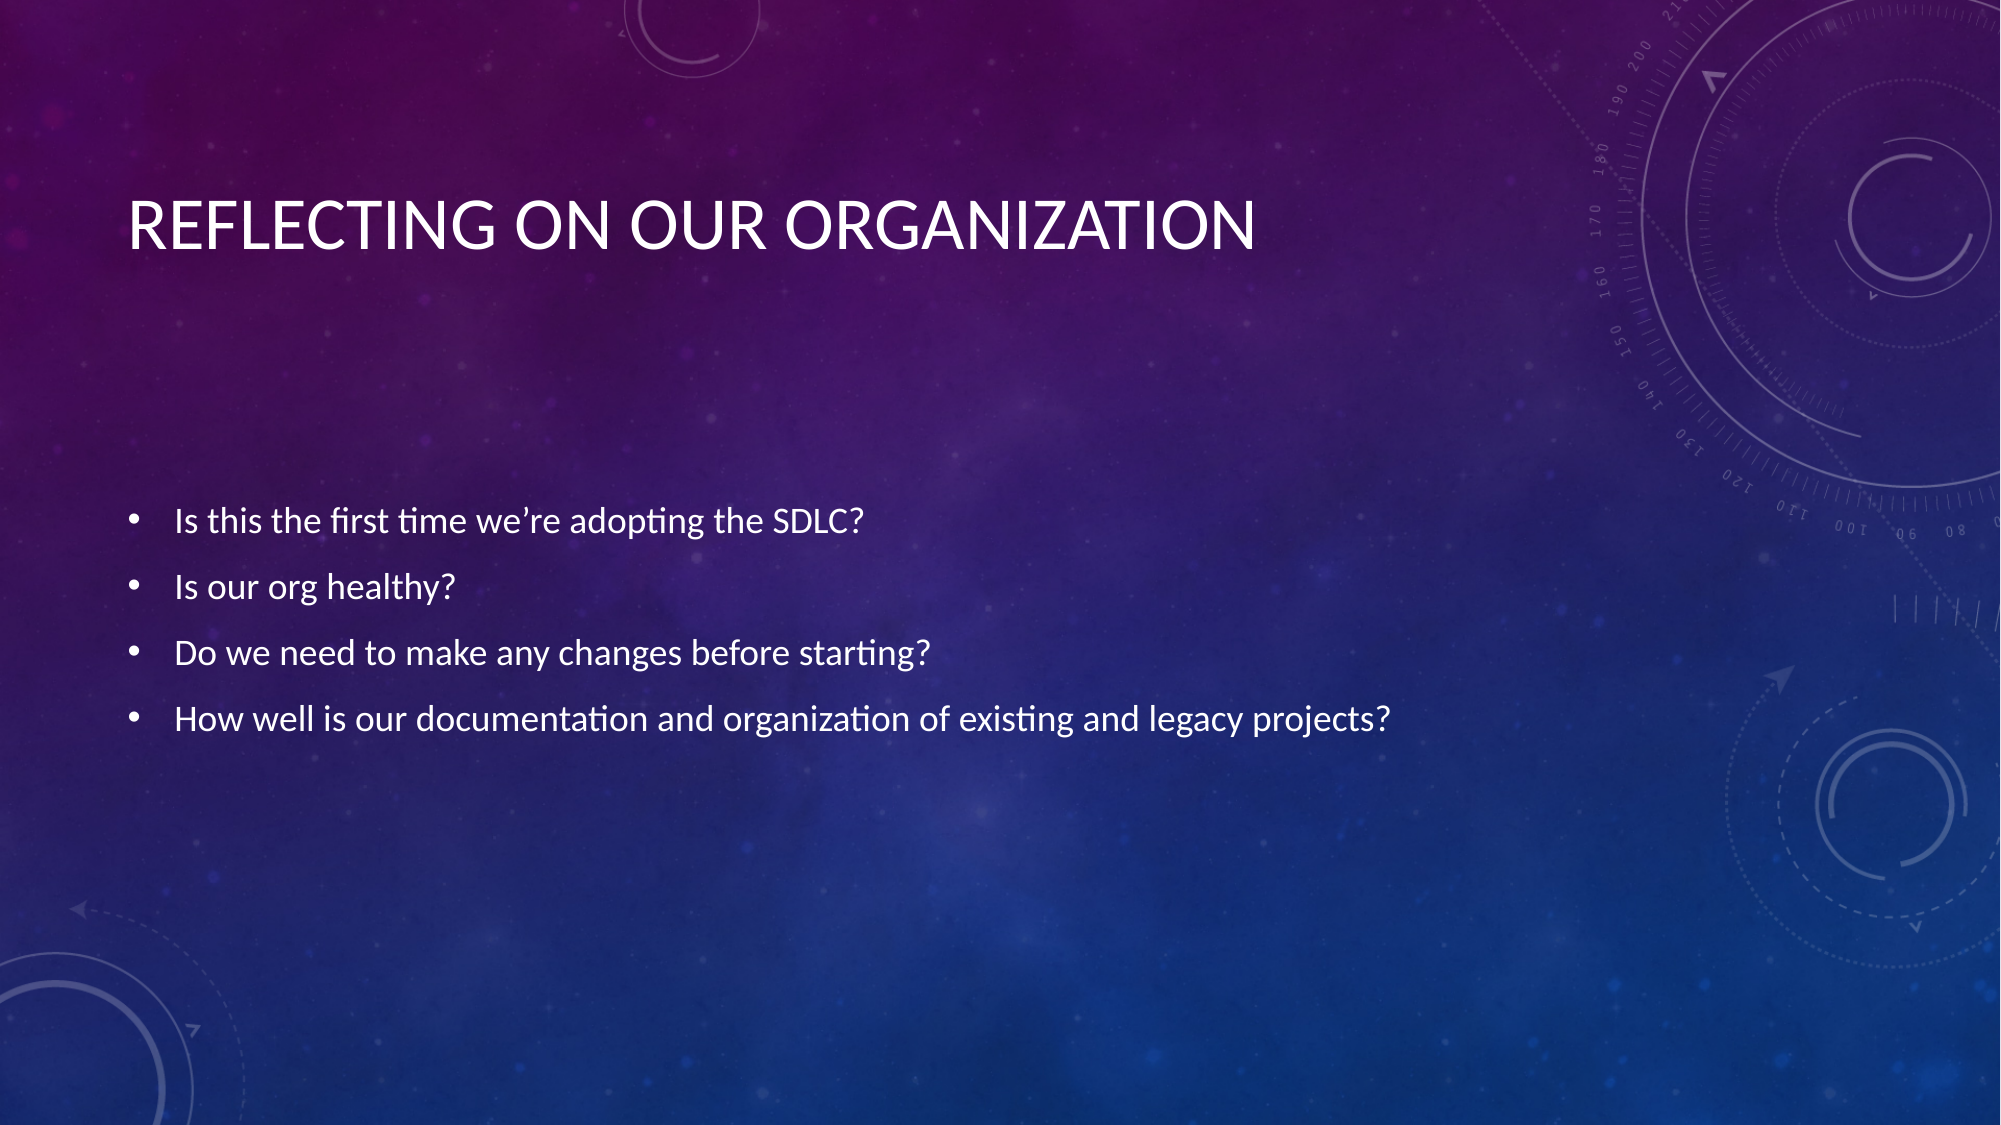

# Reflecting On Our Organization
Is this the first time we’re adopting the SDLC?
Is our org healthy?
Do we need to make any changes before starting?
How well is our documentation and organization of existing and legacy projects?